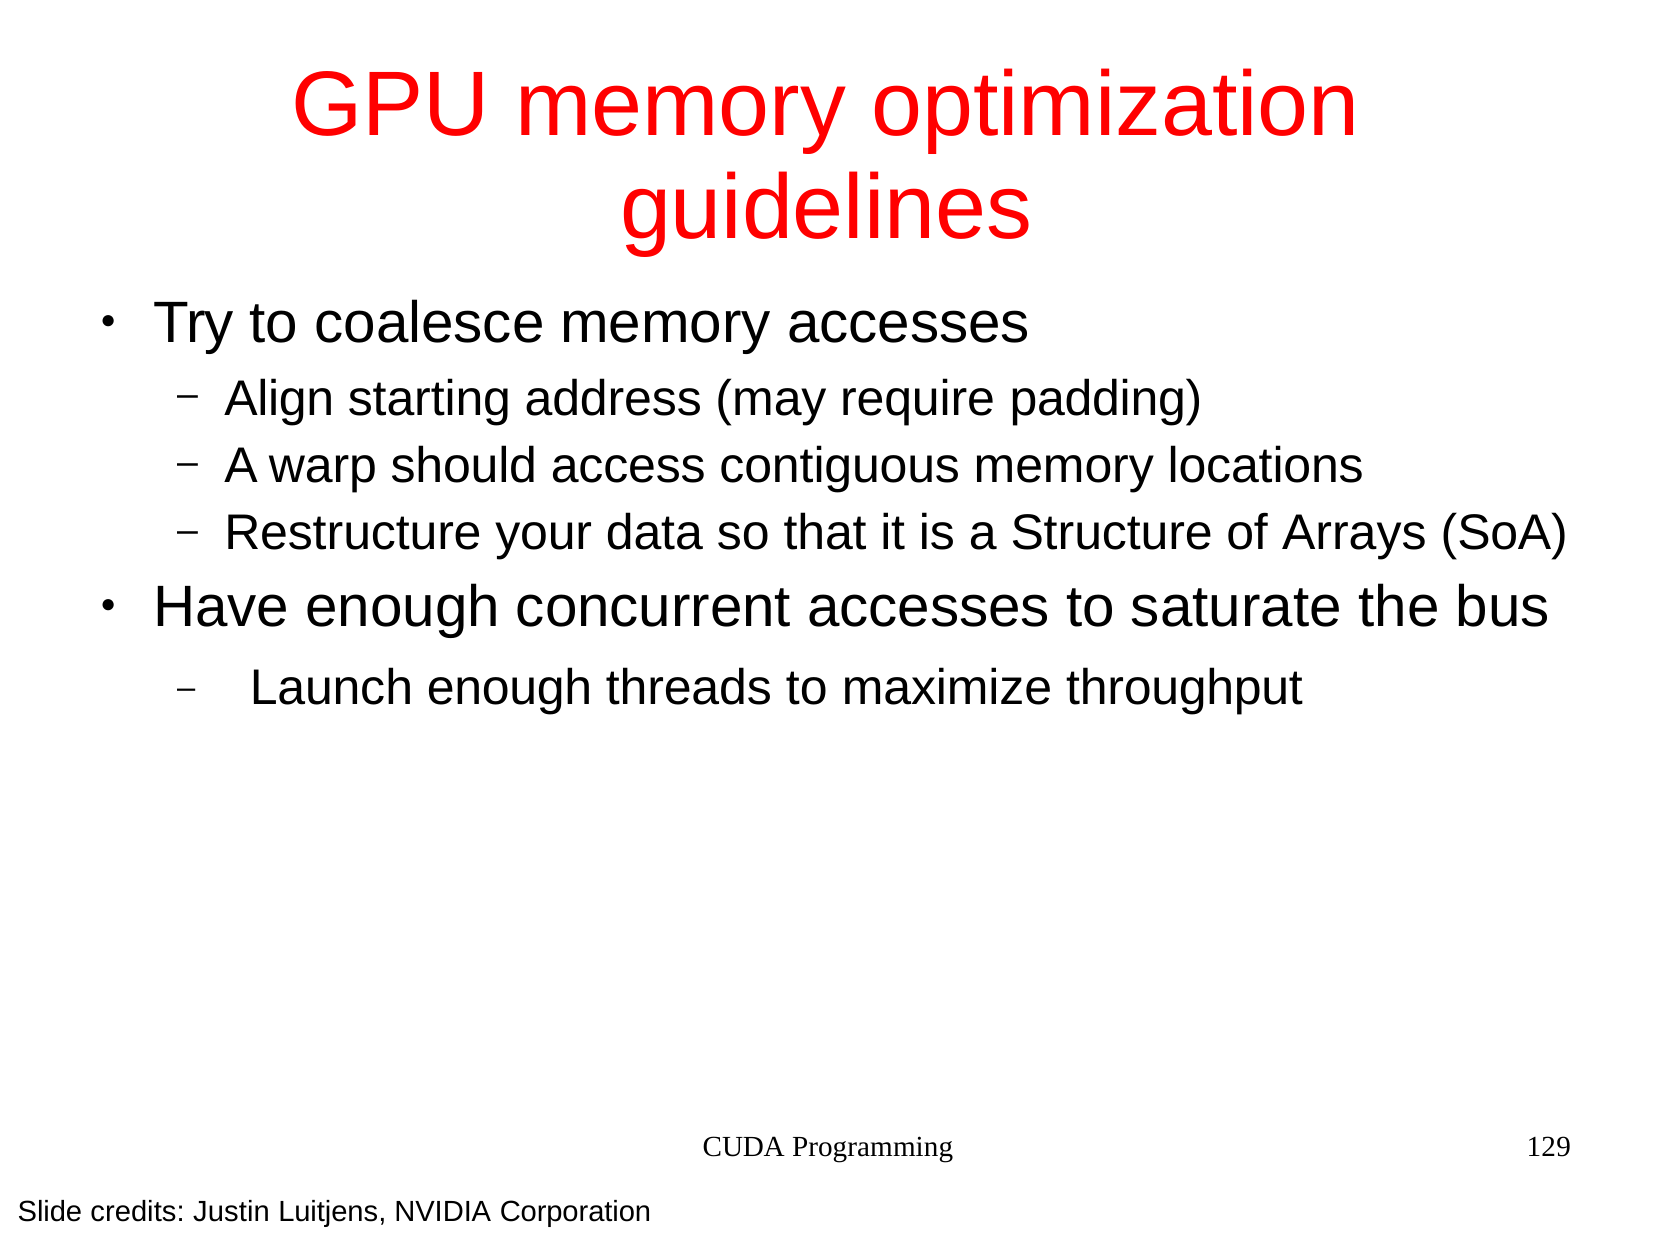

# GPU memory optimization  guidelines
Try to coalesce memory accesses
●
–
–
–
Align starting address (may require padding)
A warp should access contiguous memory locations  Restructure your data so that it is a Structure of Arrays (SoA)
Have enough concurrent accesses to saturate the bus
–	Launch enough threads to maximize throughput
●
CUDA Programming
129
Slide credits: Justin Luitjens, NVIDIA Corporation